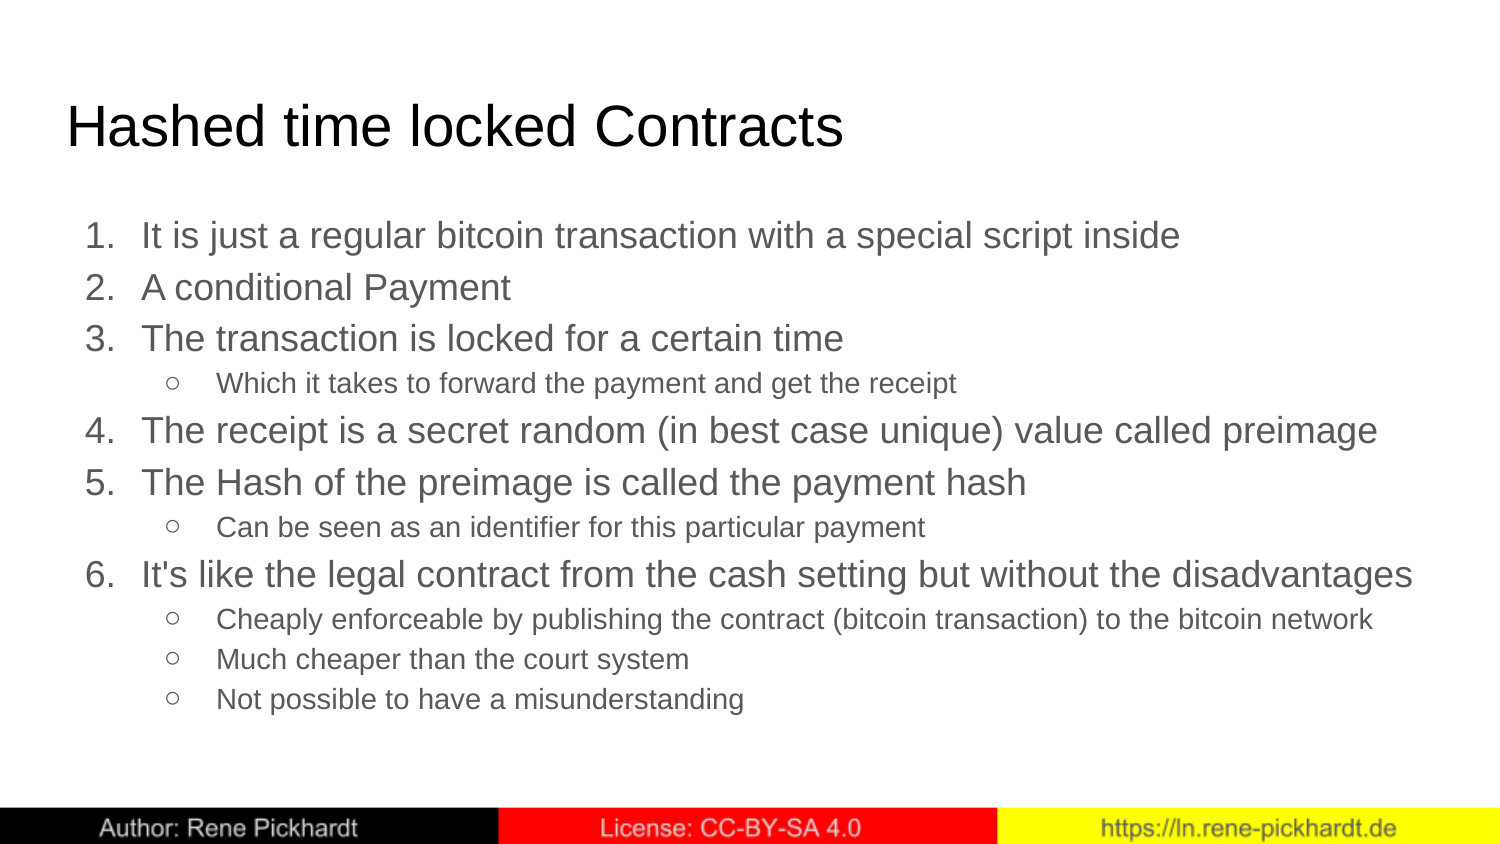

# Hashed time locked Contracts
It is just a regular bitcoin transaction with a special script inside
A conditional Payment
The transaction is locked for a certain time
Which it takes to forward the payment and get the receipt
The receipt is a secret random (in best case unique) value called preimage
The Hash of the preimage is called the payment hash
Can be seen as an identifier for this particular payment
It's like the legal contract from the cash setting but without the disadvantages
Cheaply enforceable by publishing the contract (bitcoin transaction) to the bitcoin network
Much cheaper than the court system
Not possible to have a misunderstanding